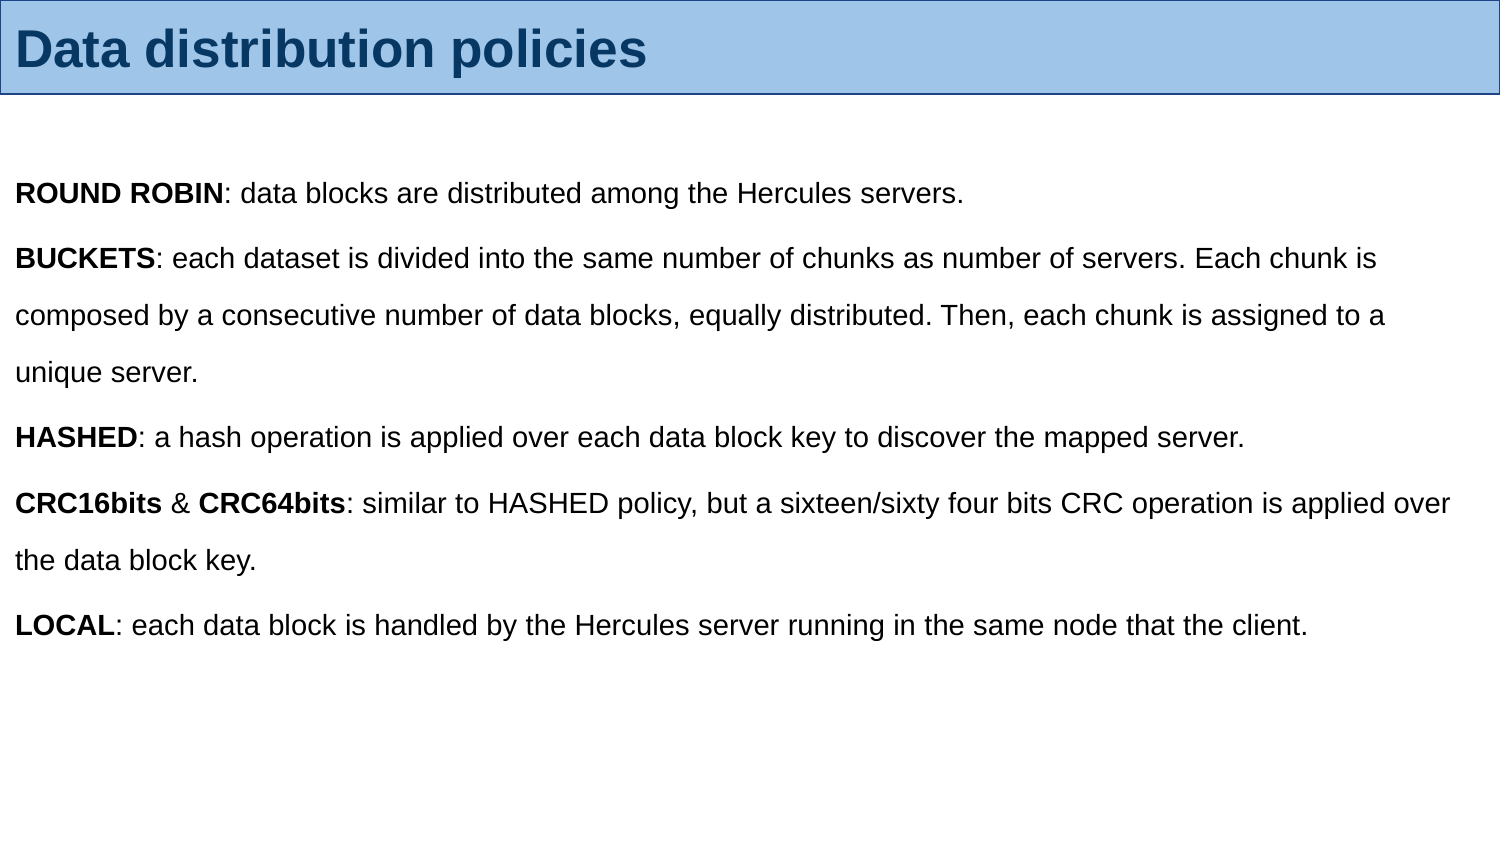

# Data distribution policies
ROUND ROBIN: data blocks are distributed among the Hercules servers.
BUCKETS: each dataset is divided into the same number of chunks as number of servers. Each chunk is composed by a consecutive number of data blocks, equally distributed. Then, each chunk is assigned to a unique server.
HASHED: a hash operation is applied over each data block key to discover the mapped server.
CRC16bits & CRC64bits: similar to HASHED policy, but a sixteen/sixty four bits CRC operation is applied over the data block key.
LOCAL: each data block is handled by the Hercules server running in the same node that the client.